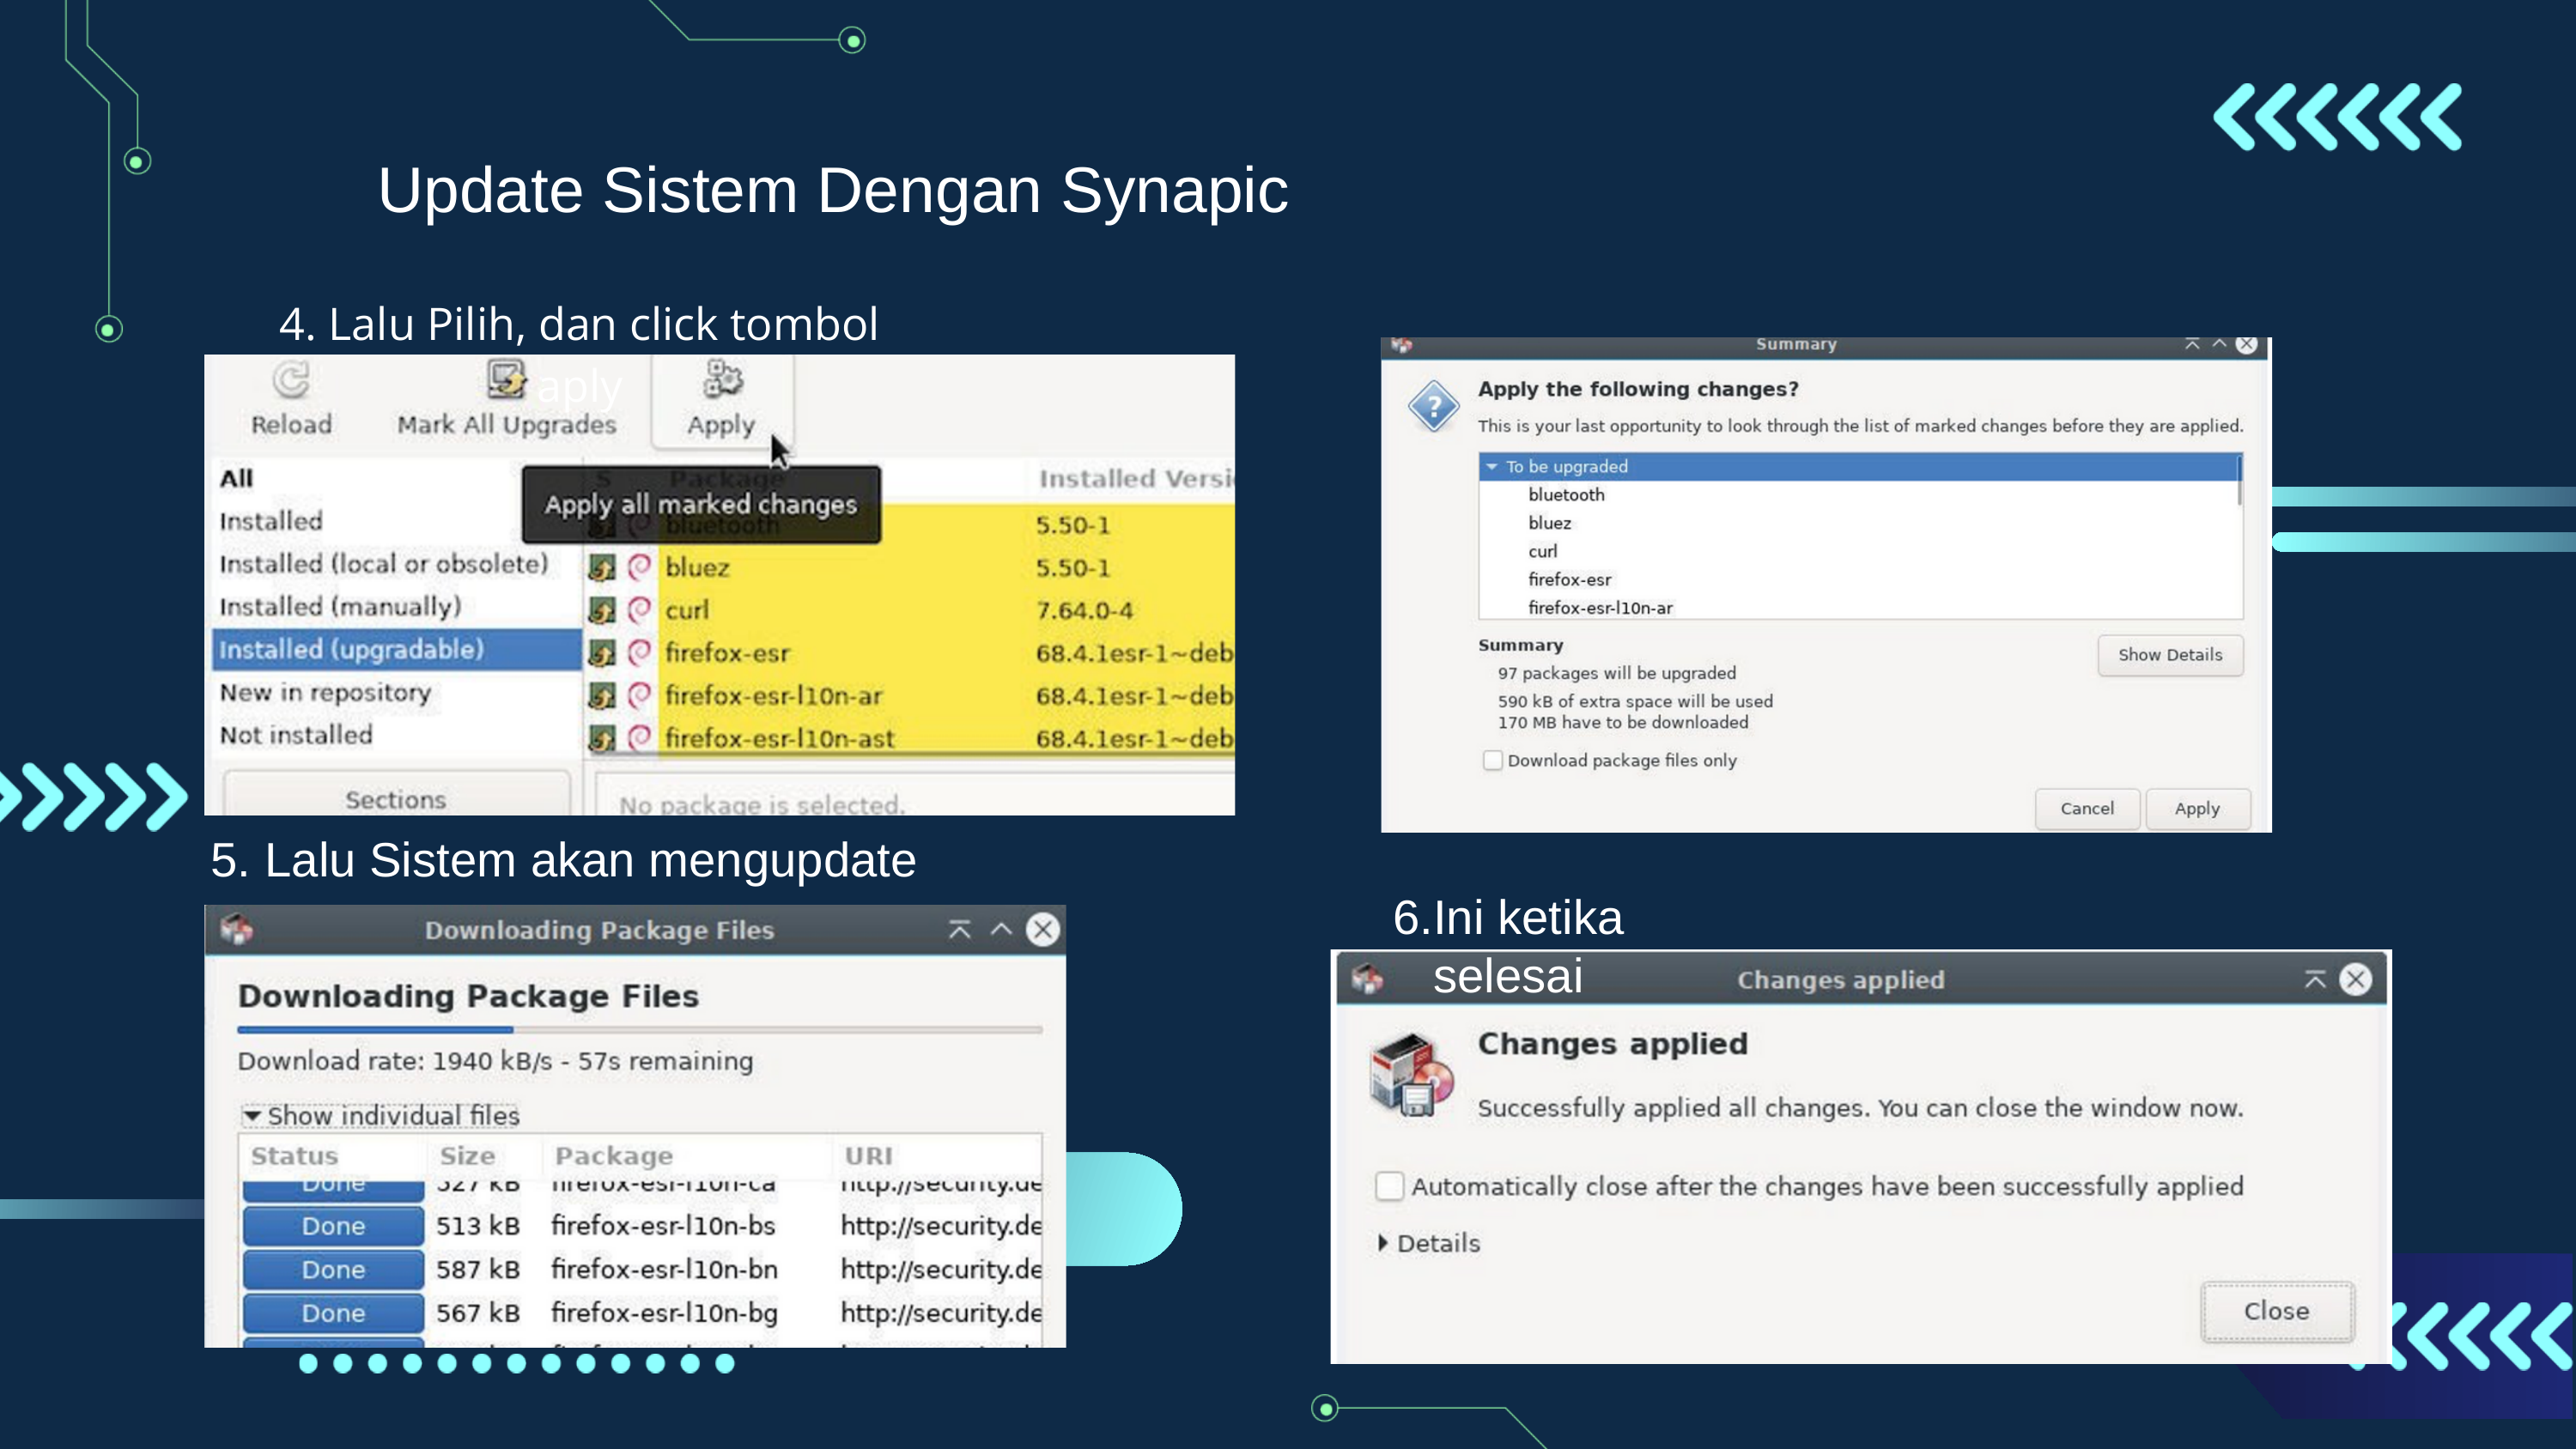

Update Sistem Dengan Synapic
4. Lalu Pilih, dan click tombol aply

5. Lalu Sistem akan mengupdate
6.Ini ketika selesai